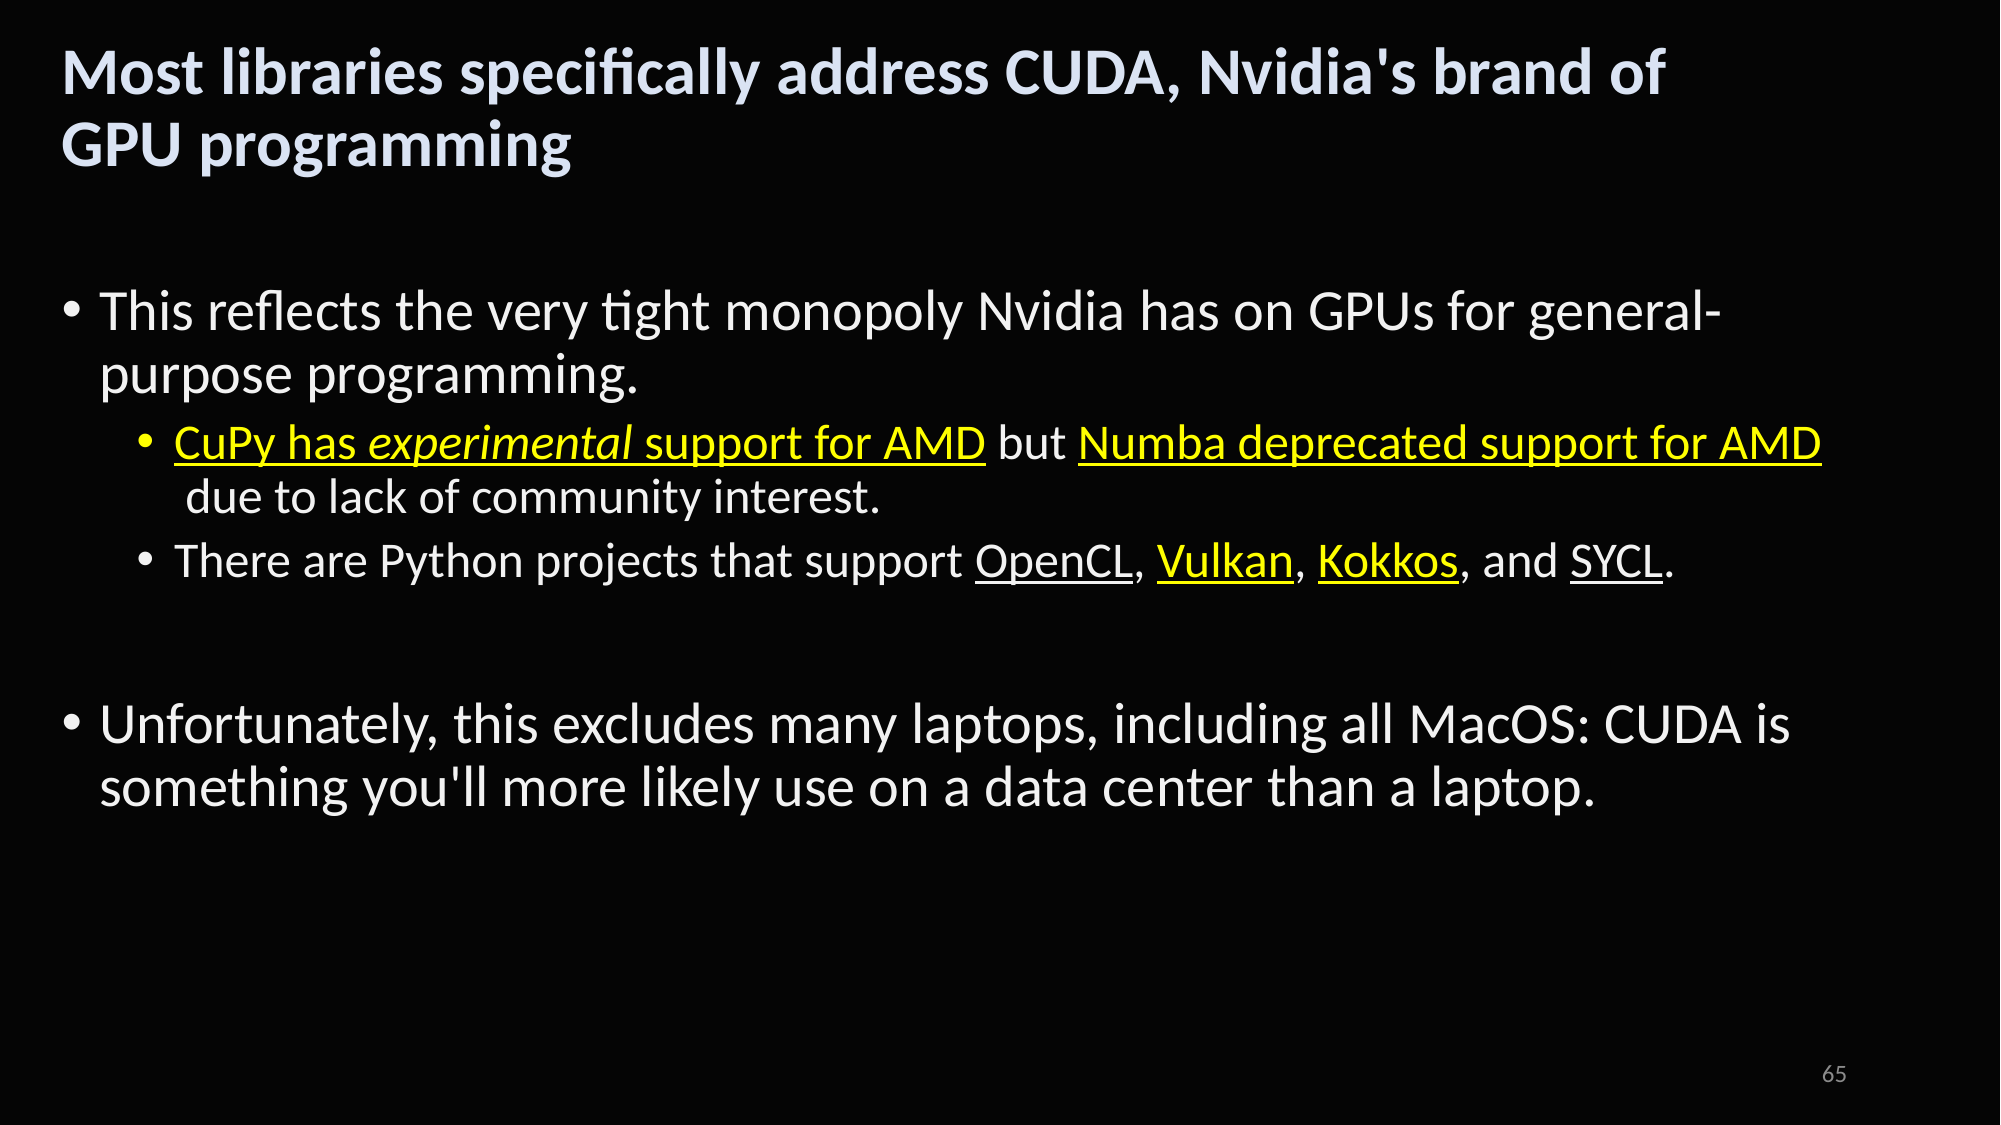

# Most libraries specifically address CUDA, Nvidia's brand of GPU programming
This reflects the very tight monopoly Nvidia has on GPUs for general-purpose programming.
CuPy has experimental support for AMD but Numba deprecated support for AMD due to lack of community interest.
There are Python projects that support OpenCL, Vulkan, Kokkos, and SYCL.

Unfortunately, this excludes many laptops, including all MacOS: CUDA is something you'll more likely use on a data center than a laptop.
65